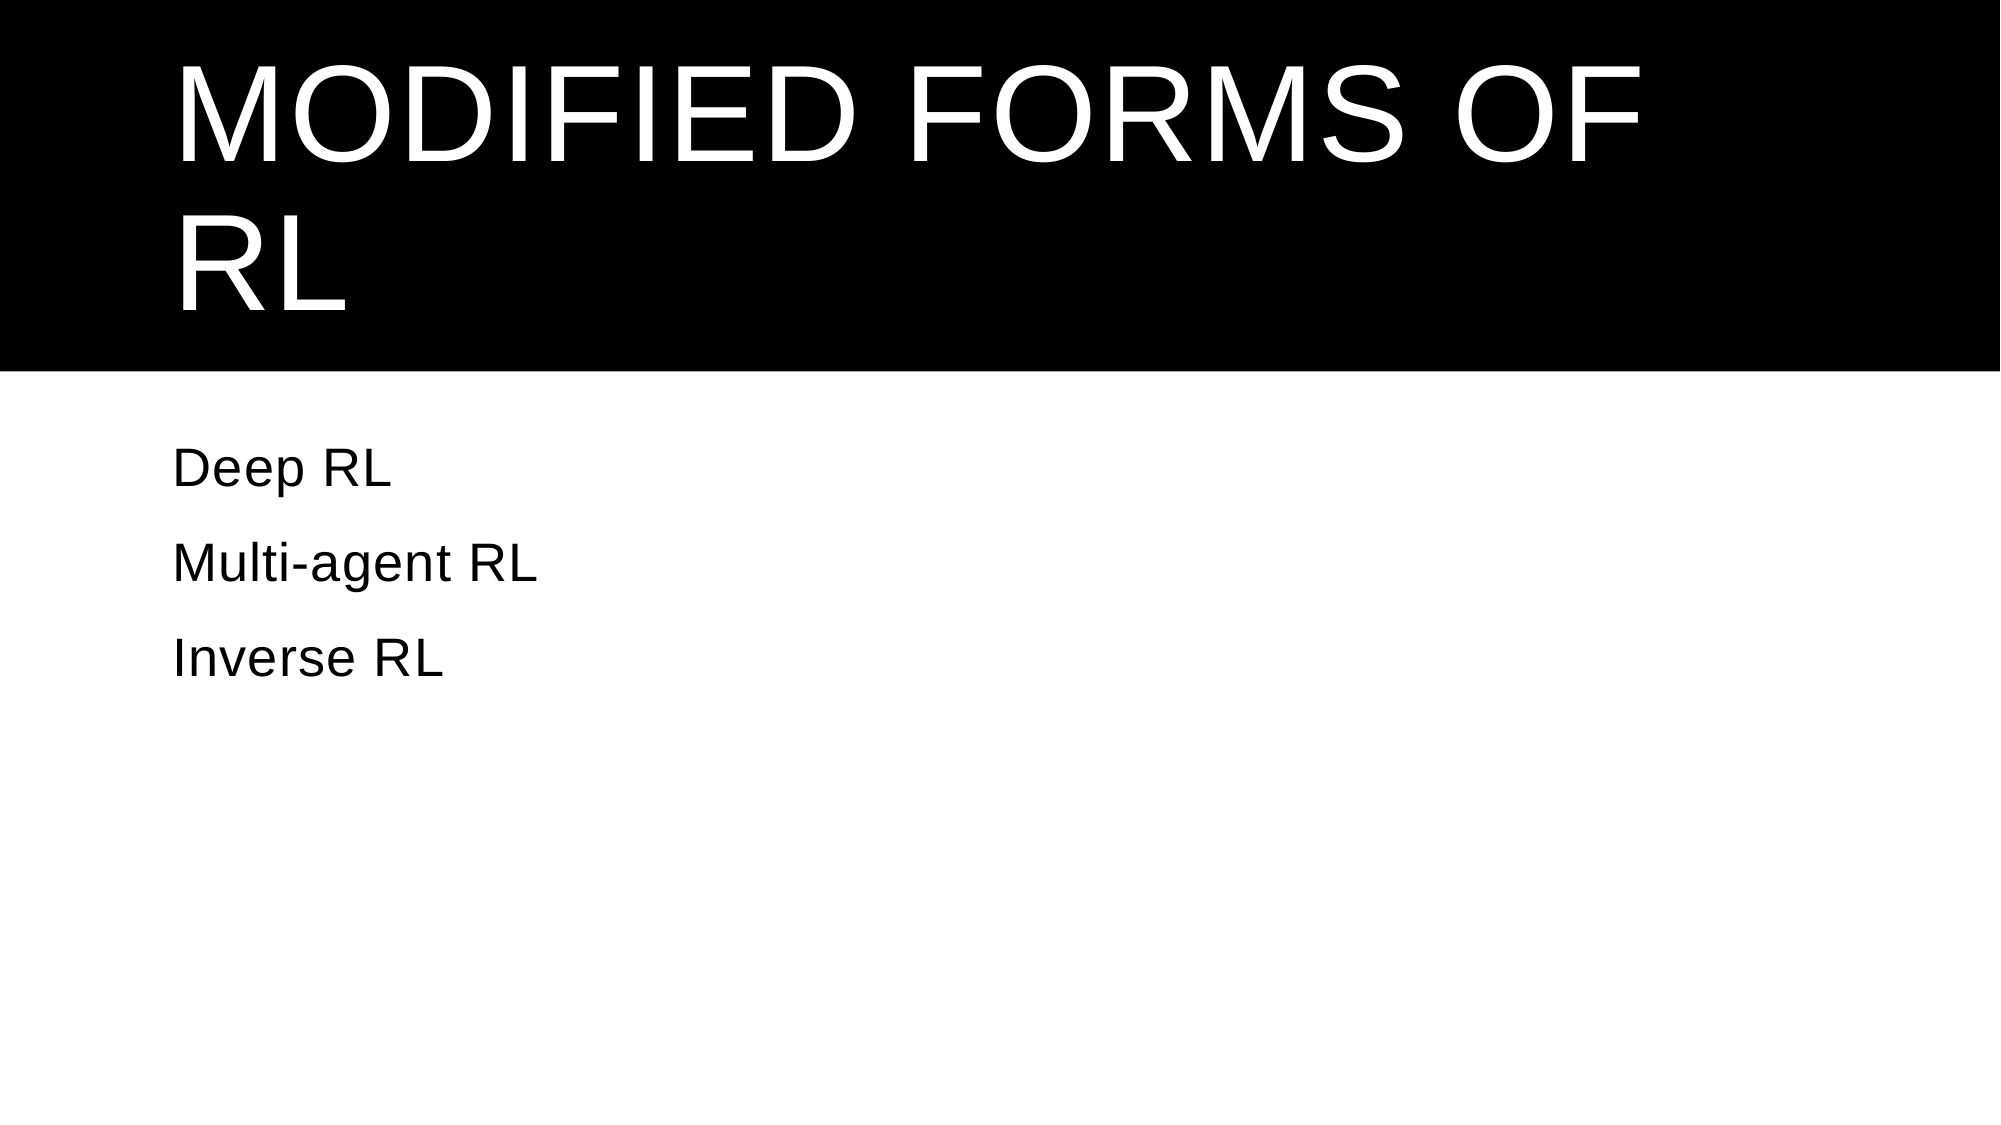

# Modified forms of RL
Deep RL
Multi-agent RL
Inverse RL